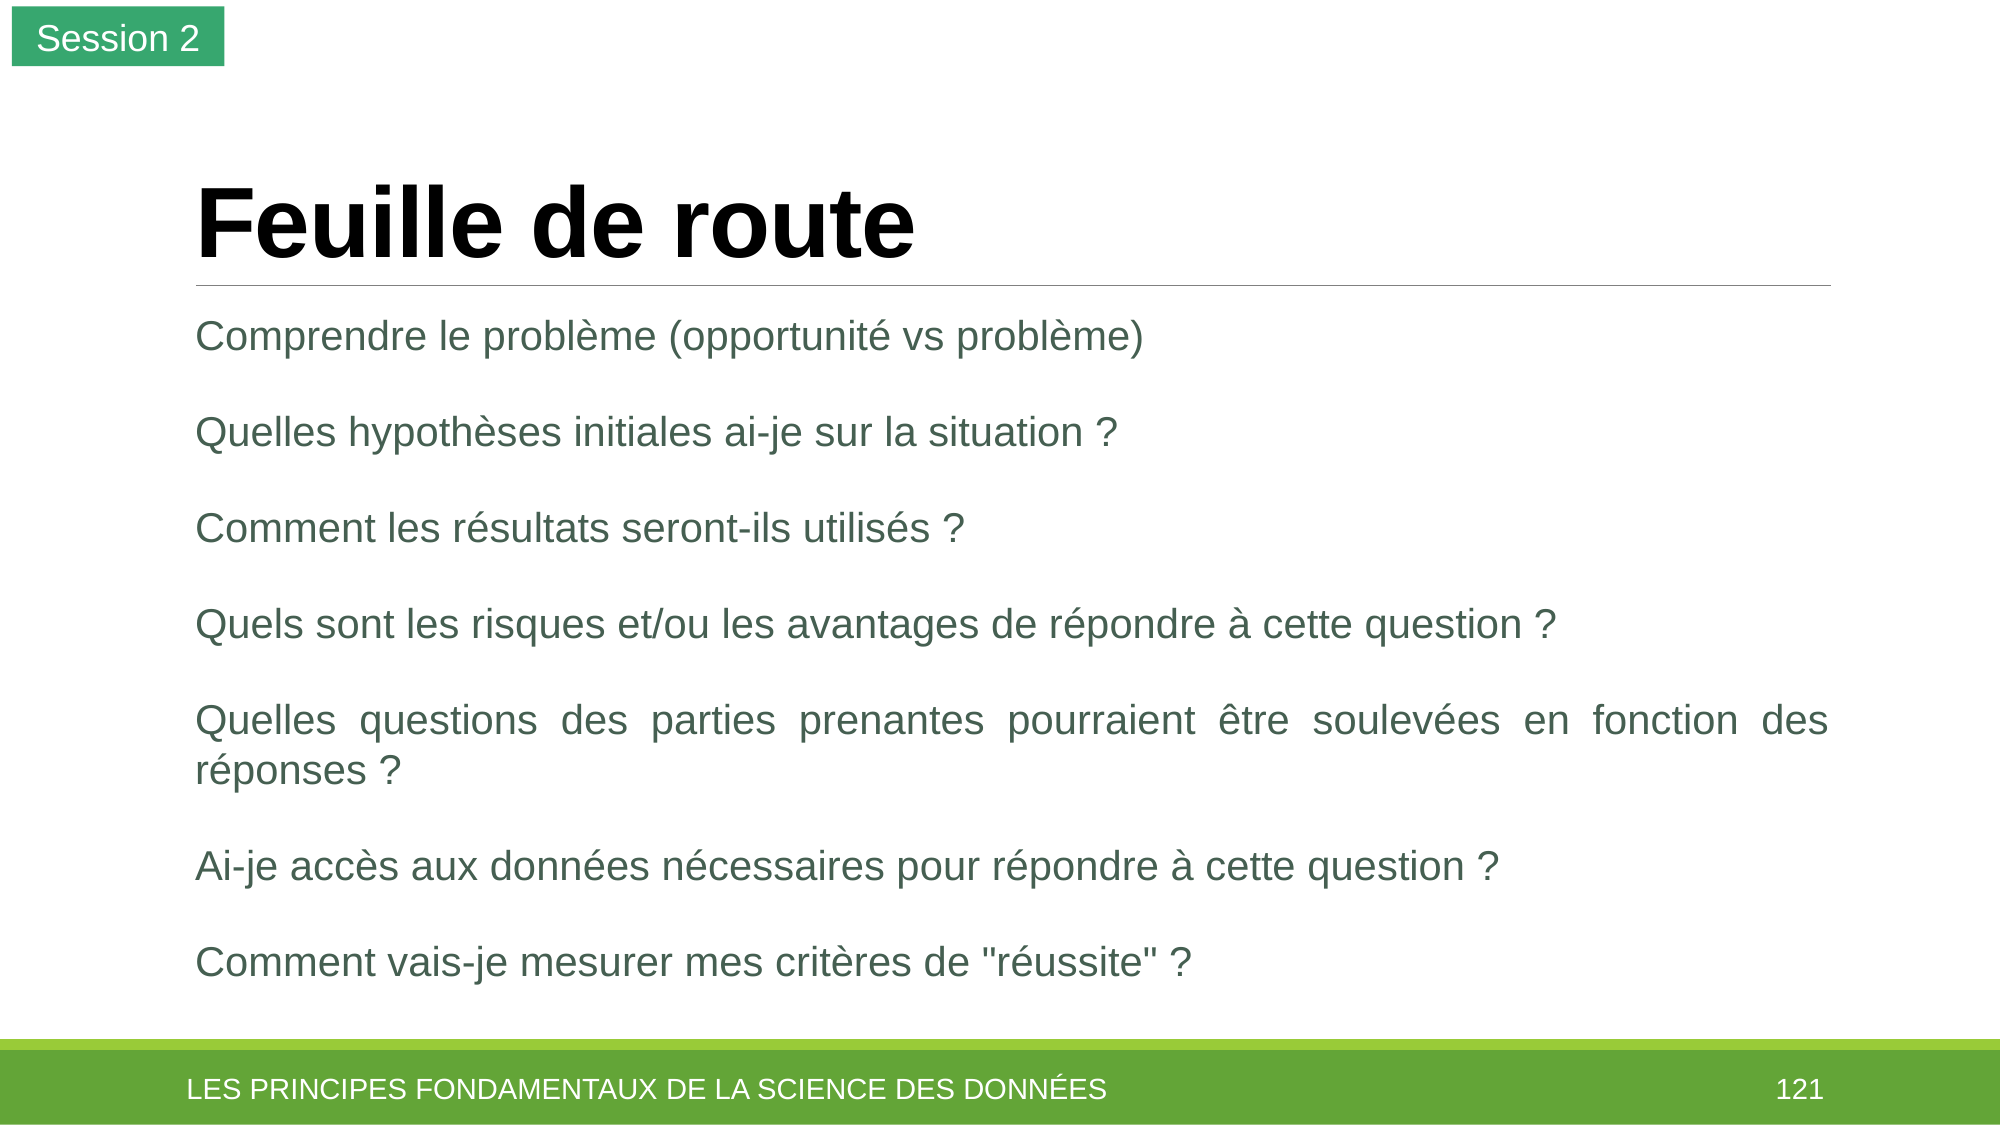

Session 2
# Feuille de route
Comprendre le problème (opportunité vs problème)
Quelles hypothèses initiales ai-je sur la situation ?
Comment les résultats seront-ils utilisés ?
Quels sont les risques et/ou les avantages de répondre à cette question ?
Quelles questions des parties prenantes pourraient être soulevées en fonction des réponses ?
Ai-je accès aux données nécessaires pour répondre à cette question ?
Comment vais-je mesurer mes critères de "réussite" ?
LES PRINCIPES FONDAMENTAUX DE LA SCIENCE DES DONNÉES
121